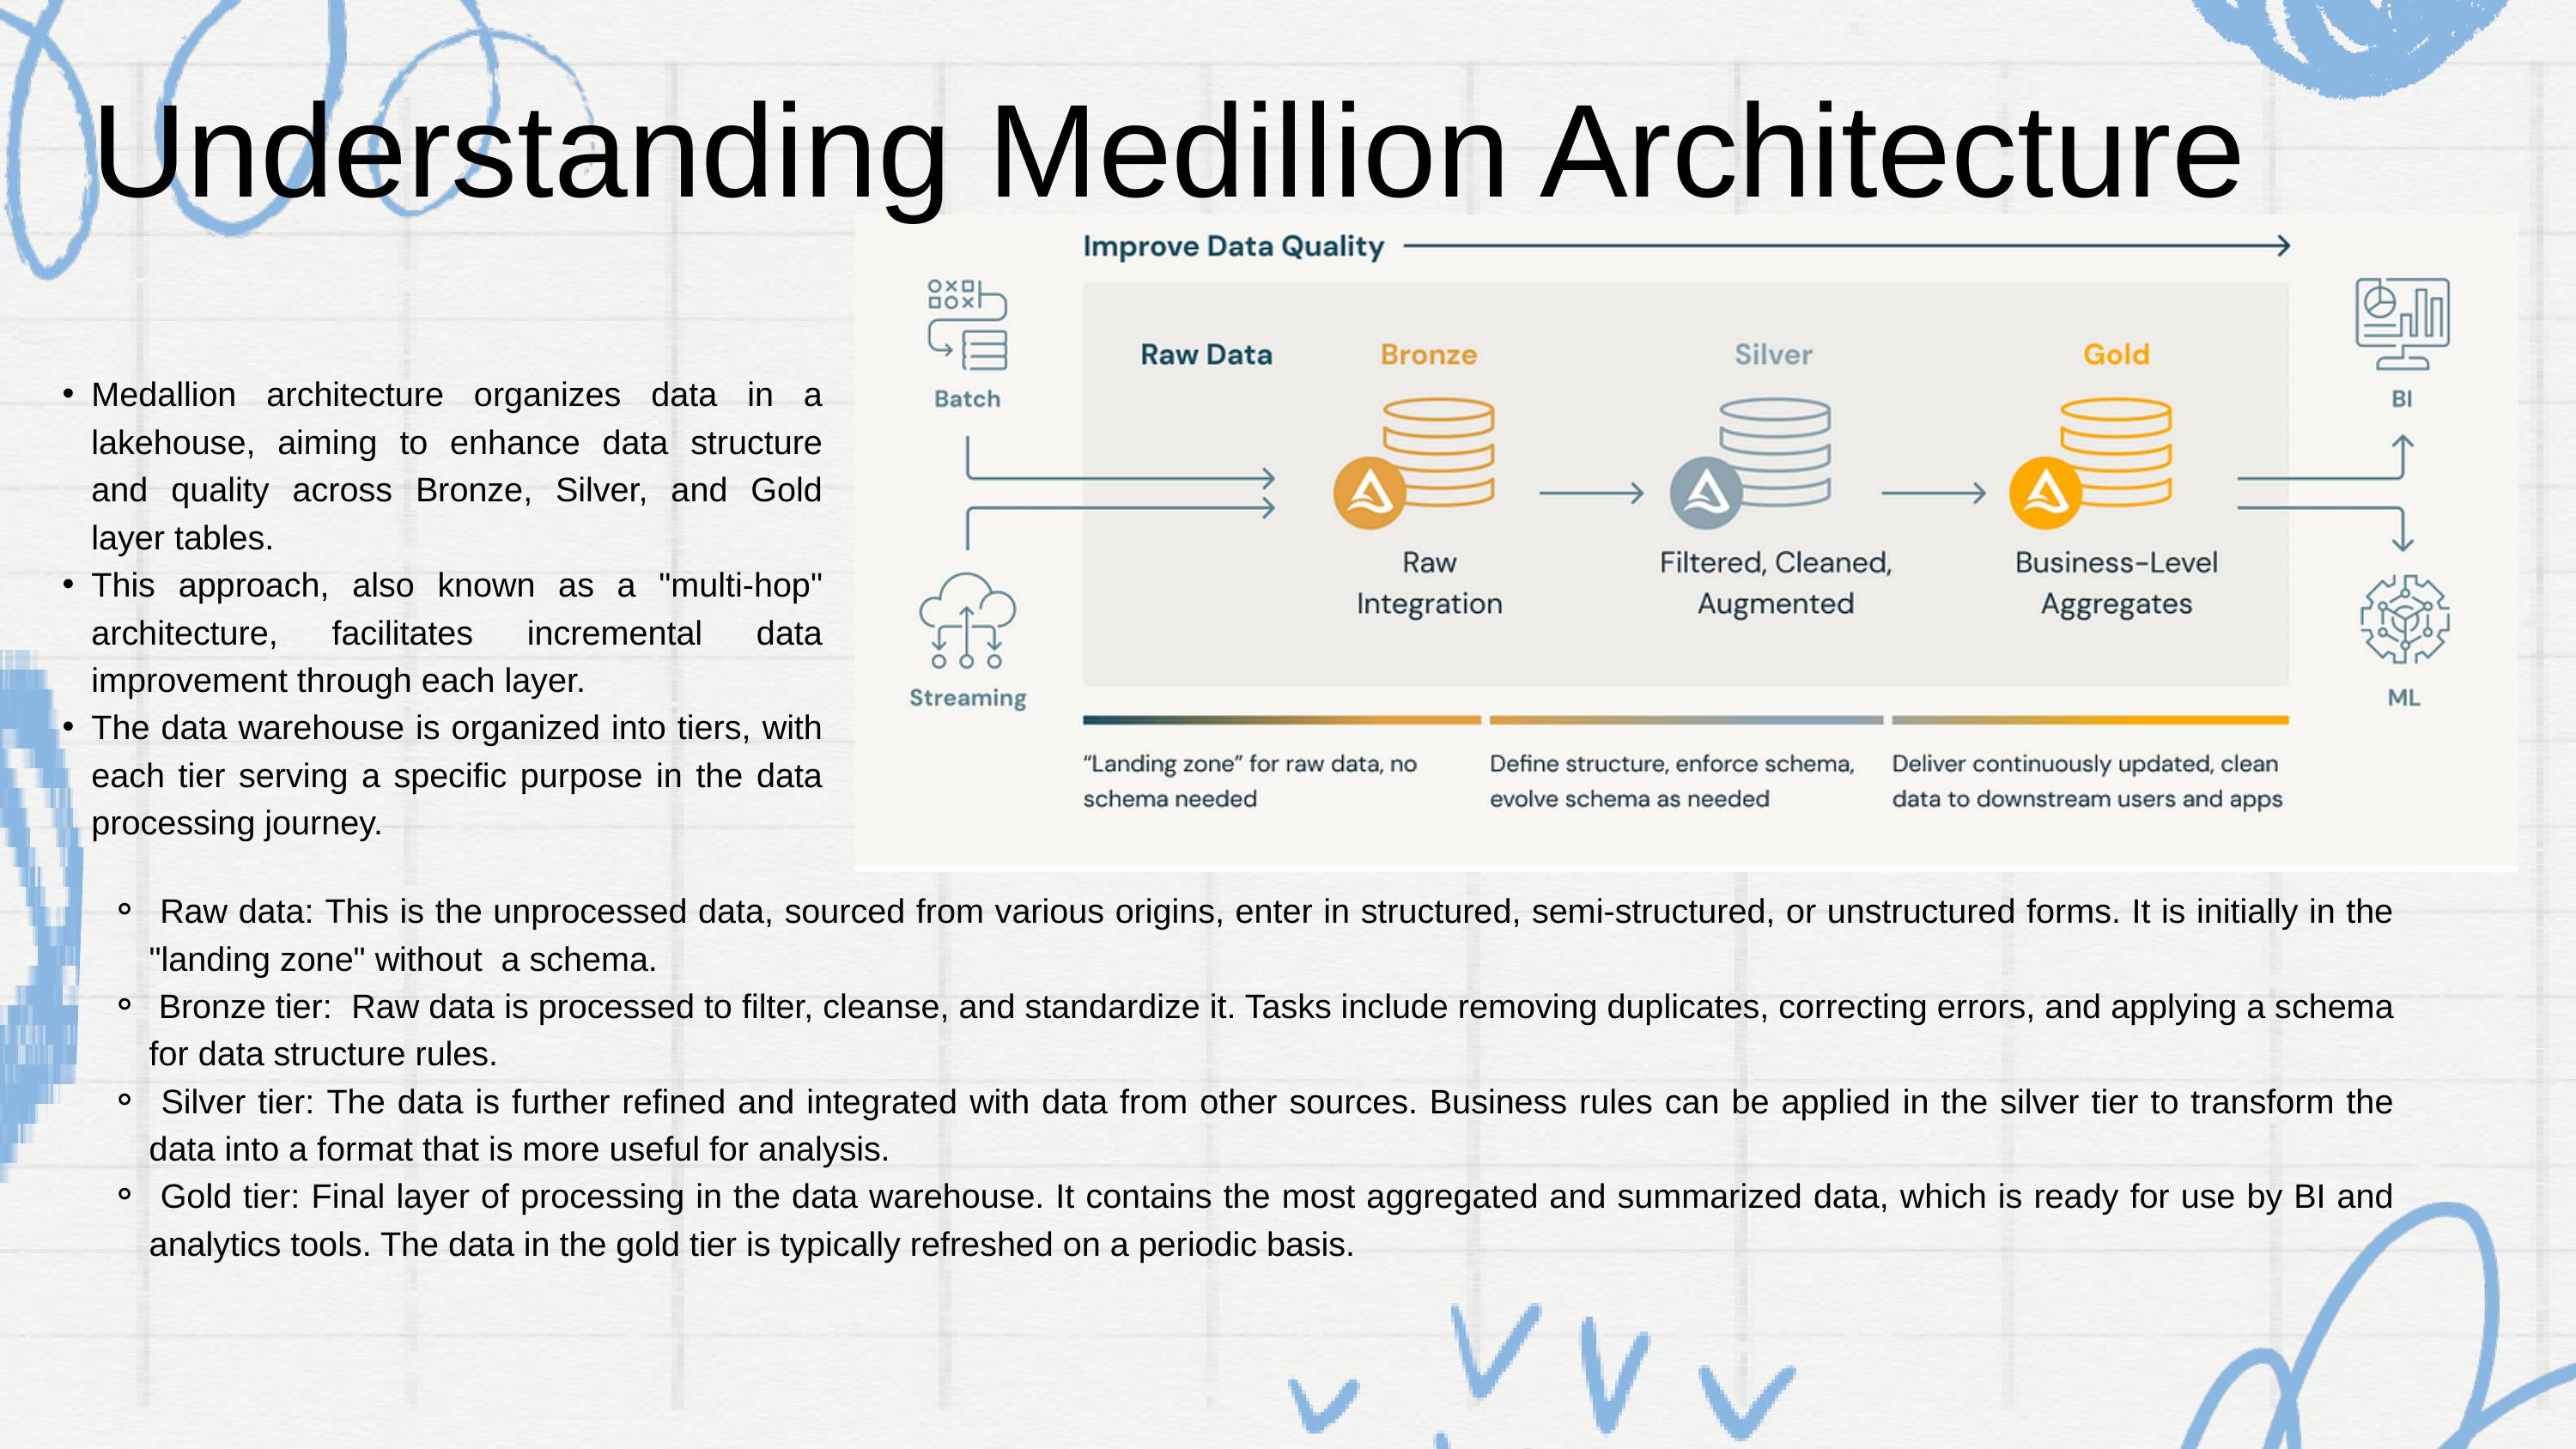

Understanding Medillion Architecture

Medallion architecture organizes data in a lakehouse, aiming to enhance data structure and quality across Bronze, Silver, and Gold layer tables.
This approach, also known as a "multi-hop" architecture, facilitates incremental data improvement through each layer.
The data warehouse is organized into tiers, with each tier serving a specific purpose in the data processing journey.

 Raw data: This is the unprocessed data, sourced from various origins, enter in structured, semi-structured, or unstructured forms. It is initially in the "landing zone" without  a schema.
 Bronze tier:  Raw data is processed to filter, cleanse, and standardize it. Tasks include removing duplicates, correcting errors, and applying a schema for data structure rules.
 Silver tier: The data is further refined and integrated with data from other sources. Business rules can be applied in the silver tier to transform the data into a format that is more useful for analysis.
 Gold tier: Final layer of processing in the data warehouse. It contains the most aggregated and summarized data, which is ready for use by BI and analytics tools. The data in the gold tier is typically refreshed on a periodic basis.